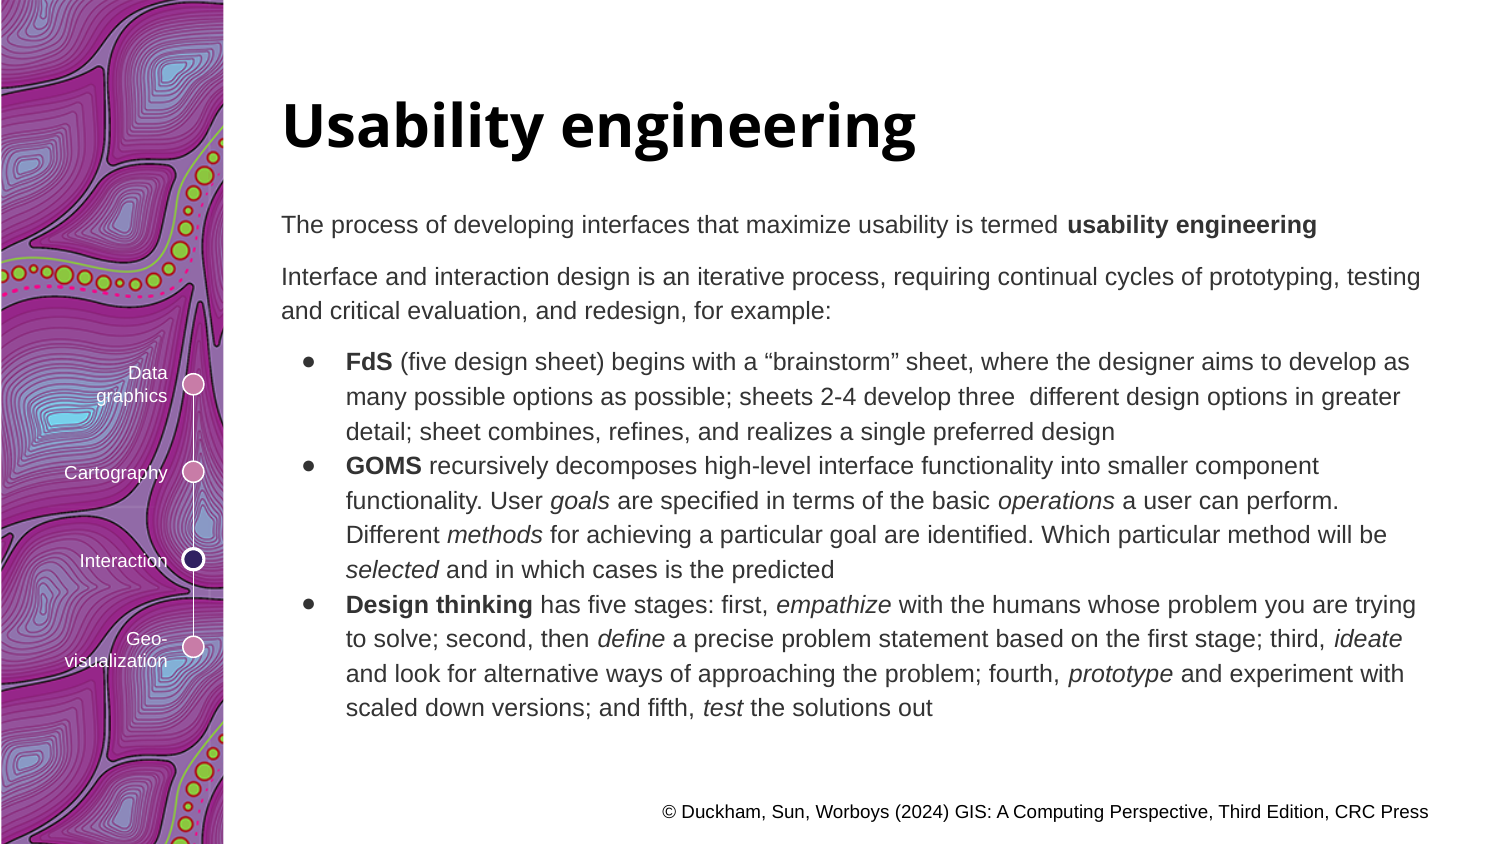

# Usability engineering
The process of developing interfaces that maximize usability is termed usability engineering
Interface and interaction design is an iterative process, requiring continual cycles of prototyping, testing and critical evaluation, and redesign, for example:
FdS (five design sheet) begins with a “brainstorm” sheet, where the designer aims to develop as many possible options as possible; sheets 2-4 develop three  different design options in greater detail; sheet combines, refines, and realizes a single preferred design
GOMS recursively decomposes high-level interface functionality into smaller component functionality. User goals are specified in terms of the basic operations a user can perform. Different methods for achieving a particular goal are identified. Which particular method will be selected and in which cases is the predicted
Design thinking has five stages: first, empathize with the humans whose problem you are trying to solve; second, then define a precise problem statement based on the first stage; third, ideate and look for alternative ways of approaching the problem; fourth, prototype and experiment with scaled down versions; and fifth, test the solutions out